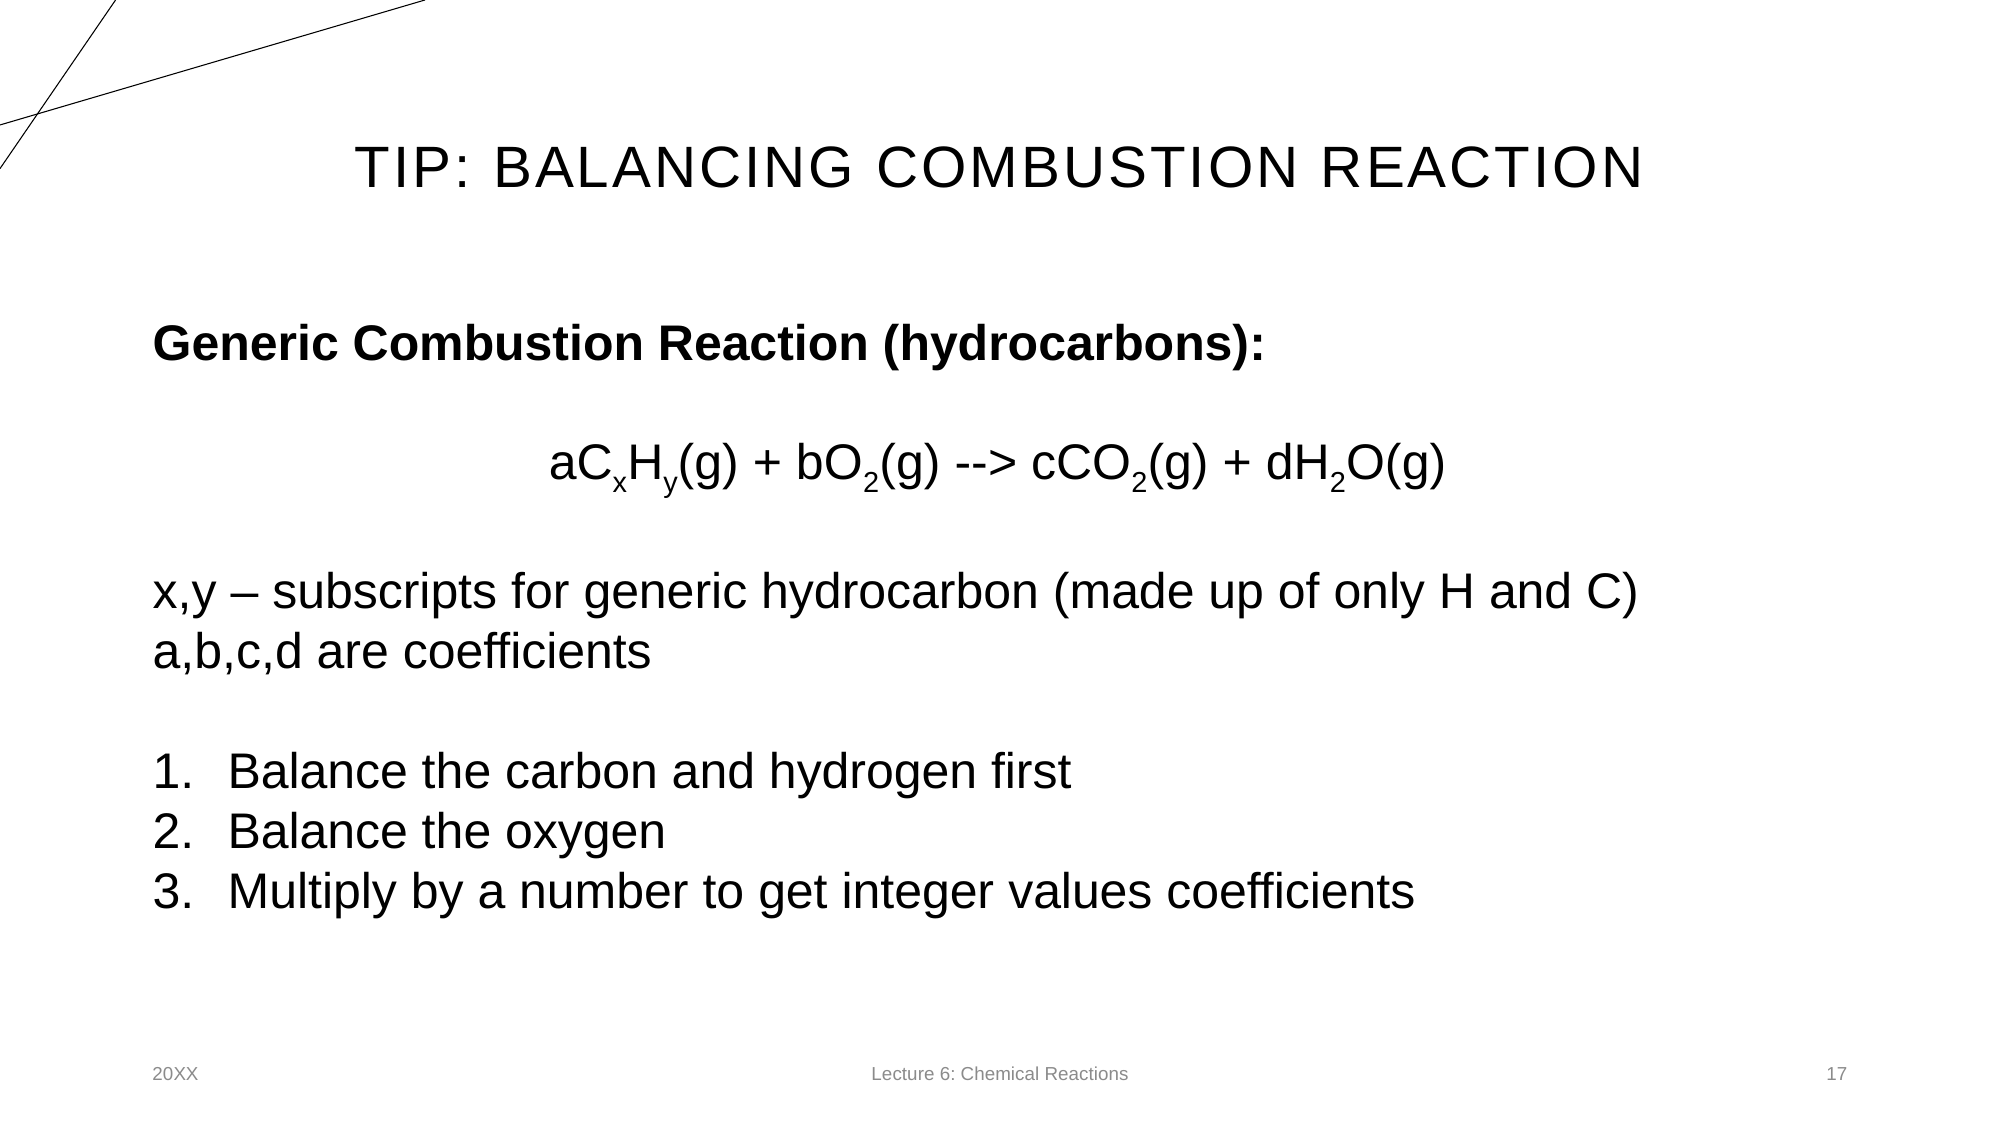

# Tip: Balancing combustion reaction
Generic Combustion Reaction (hydrocarbons):

aCxHy(g) + bO2(g) --> cCO2(g) + dH2O(g)

x,y – subscripts for generic hydrocarbon (made up of only H and C)
a,b,c,d are coefficients

Balance the carbon and hydrogen first
Balance the oxygen
Multiply by a number to get integer values coefficients
20XX
Lecture 6: Chemical Reactions​
17